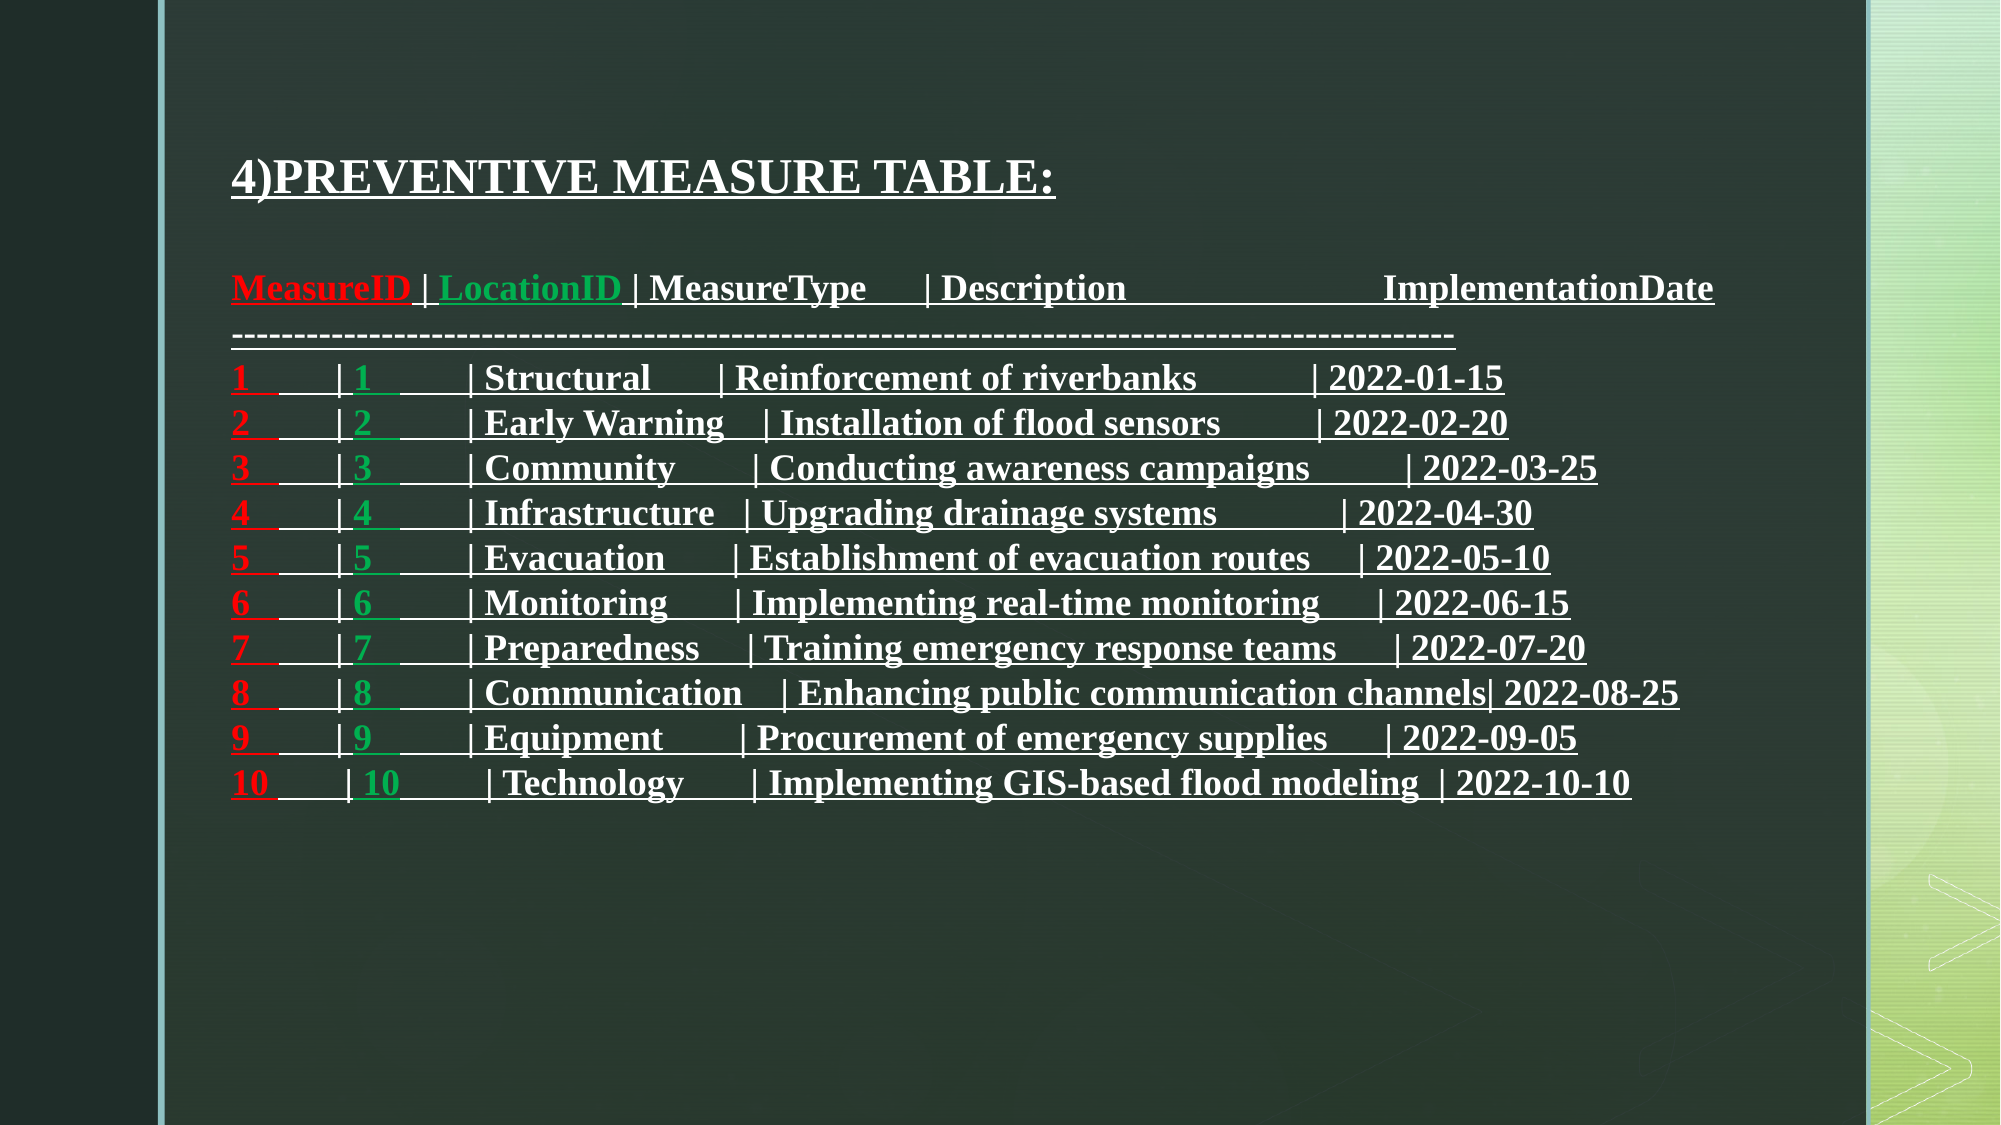

4)PREVENTIVE MEASURE TABLE:

MeasureID | LocationID | MeasureType      | Description                           ImplementationDate
--------------------------------------------------------------------------------------------------
1         | 1          | Structural       | Reinforcement of riverbanks            | 2022-01-15
2         | 2          | Early Warning    | Installation of flood sensors          | 2022-02-20
3         | 3          | Community        | Conducting awareness campaigns          | 2022-03-25
4         | 4          | Infrastructure   | Upgrading drainage systems             | 2022-04-30
5         | 5          | Evacuation       | Establishment of evacuation routes     | 2022-05-10
6         | 6          | Monitoring       | Implementing real-time monitoring      | 2022-06-15
7         | 7          | Preparedness     | Training emergency response teams      | 2022-07-20
8         | 8          | Communication    | Enhancing public communication channels| 2022-08-25
9         | 9          | Equipment        | Procurement of emergency supplies      | 2022-09-05
10        | 10         | Technology       | Implementing GIS-based flood modeling  | 2022-10-10